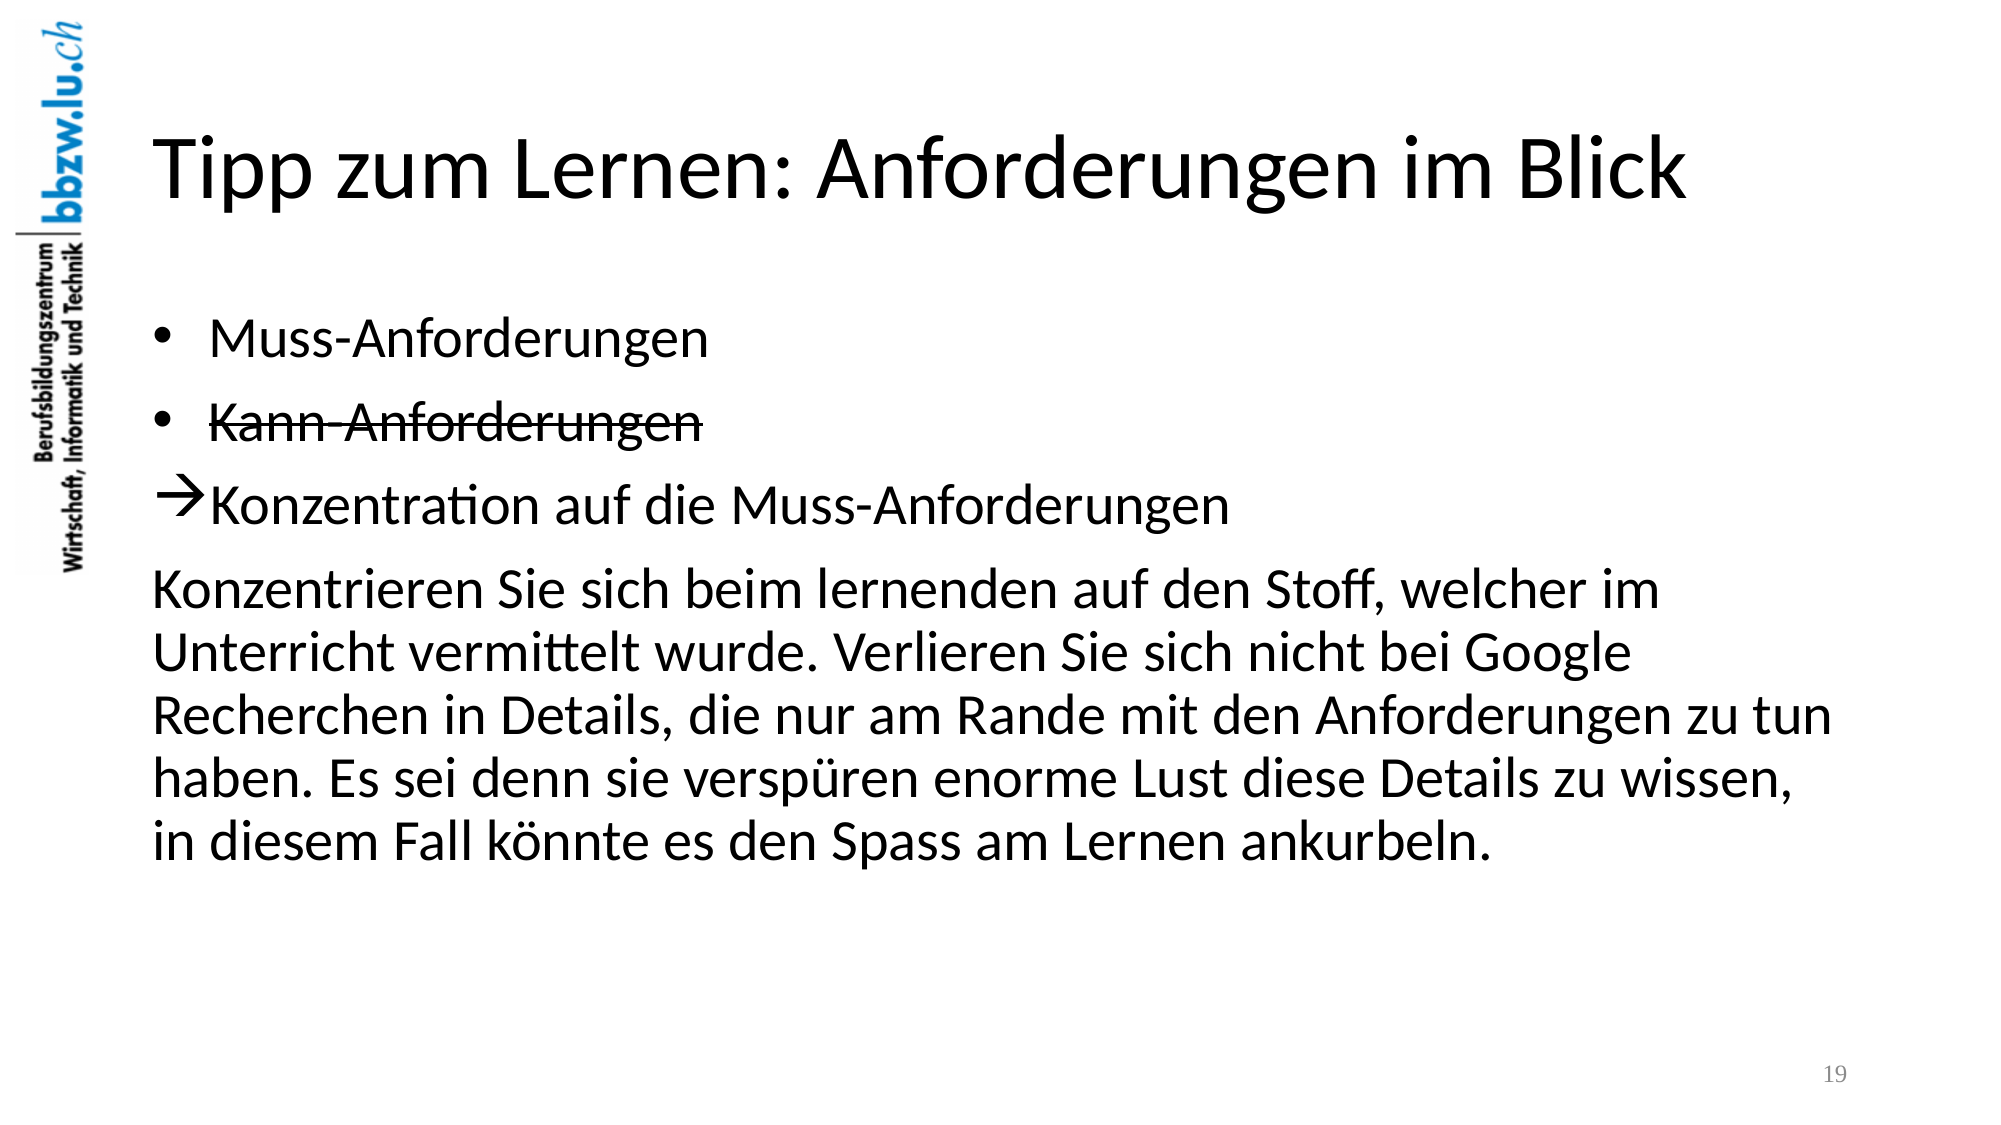

# Tipp zum Lernen: Anforderungen im Blick
Muss-Anforderungen
Kann-Anforderungen
Konzentration auf die Muss-Anforderungen
Konzentrieren Sie sich beim lernenden auf den Stoff, welcher im Unterricht vermittelt wurde. Verlieren Sie sich nicht bei Google Recherchen in Details, die nur am Rande mit den Anforderungen zu tun haben. Es sei denn sie verspüren enorme Lust diese Details zu wissen, in diesem Fall könnte es den Spass am Lernen ankurbeln.

19